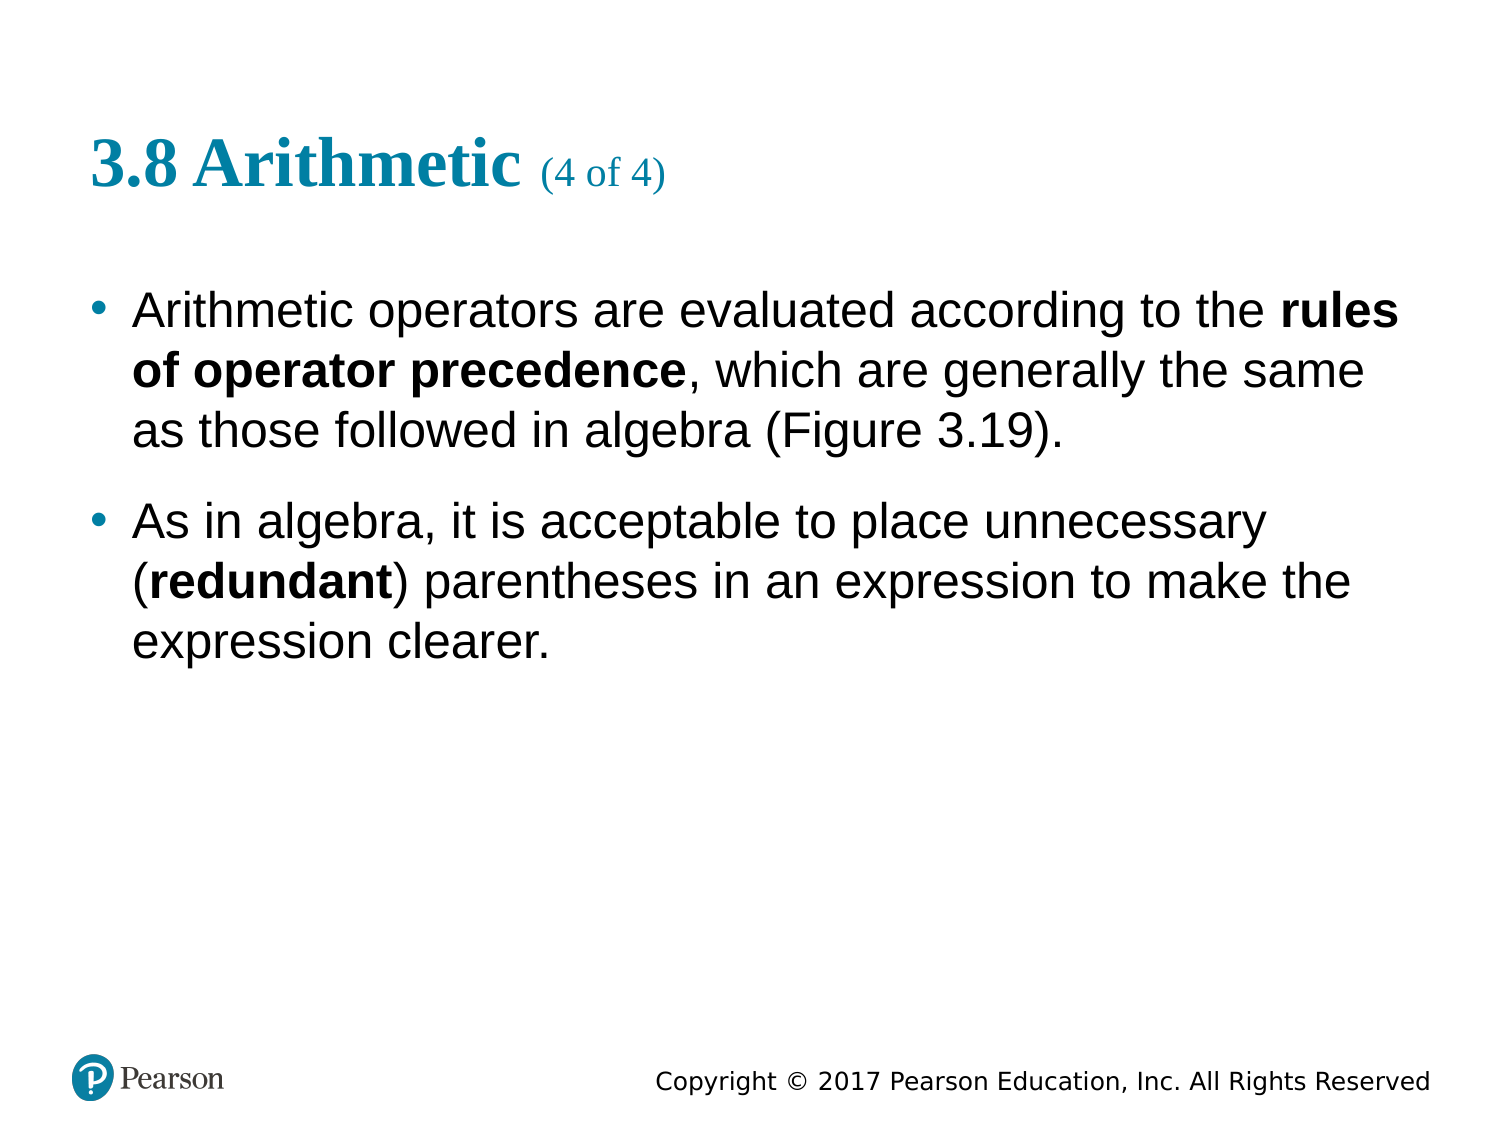

# 3.8 Arithmetic (4 of 4)
Arithmetic operators are evaluated according to the rules of operator precedence, which are generally the same as those followed in algebra (Figure 3.19).
As in algebra, it is acceptable to place unnecessary (redundant) parentheses in an ex­pression to make the expression clearer.